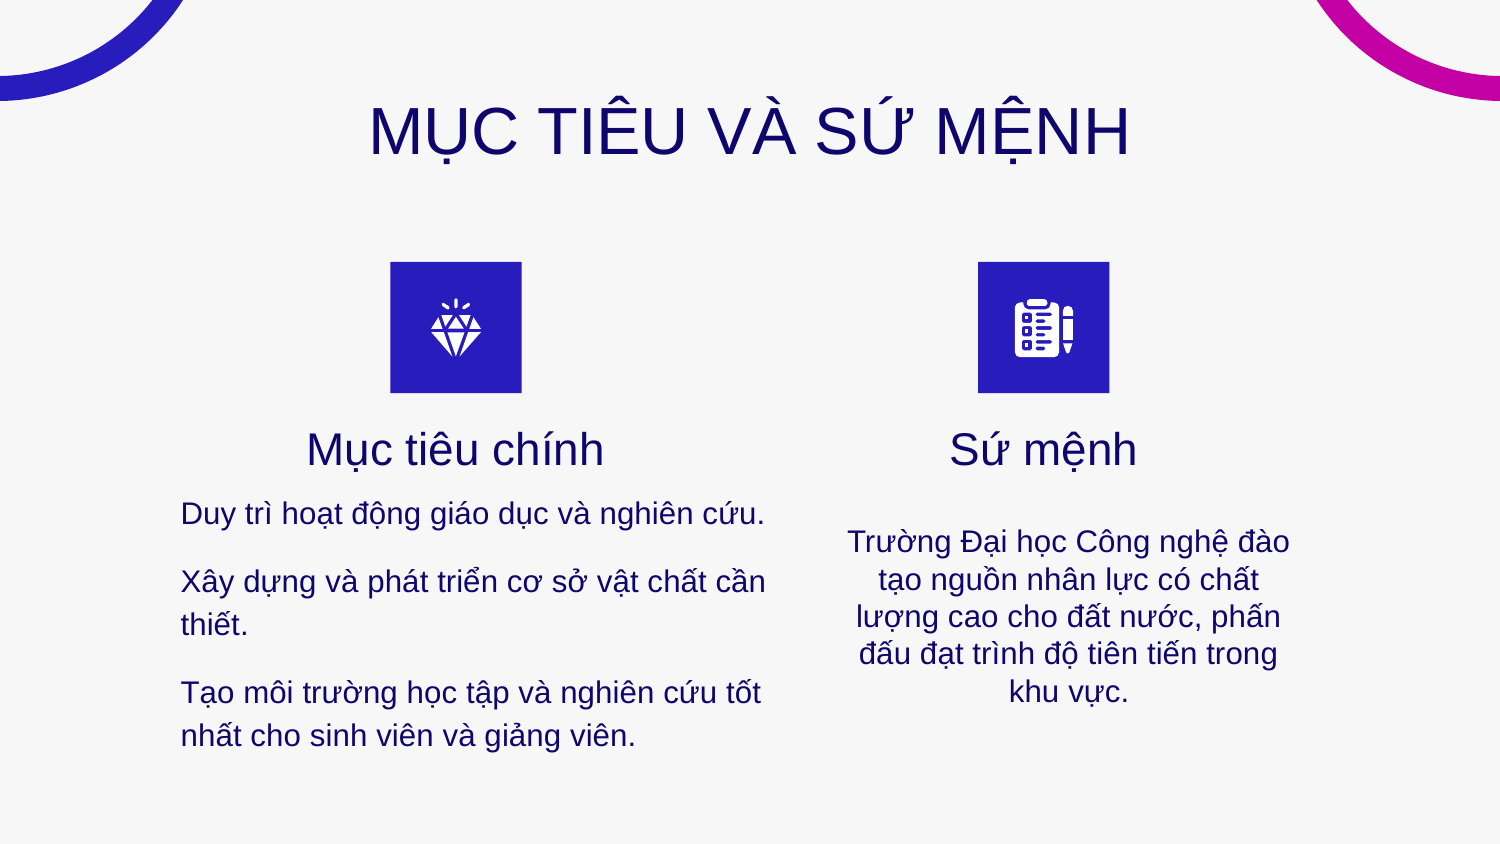

# MỤC TIÊU VÀ SỨ MỆNH

Mục tiêu chính
Sứ mệnh
Duy trì hoạt động giáo dục và nghiên cứu.
Xây dựng và phát triển cơ sở vật chất cần thiết.
Tạo môi trường học tập và nghiên cứu tốt nhất cho sinh viên và giảng viên.

Trường Đại học Công nghệ đào tạo nguồn nhân lực có chất lượng cao cho đất nước, phấn đấu đạt trình độ tiên tiến trong khu vực.